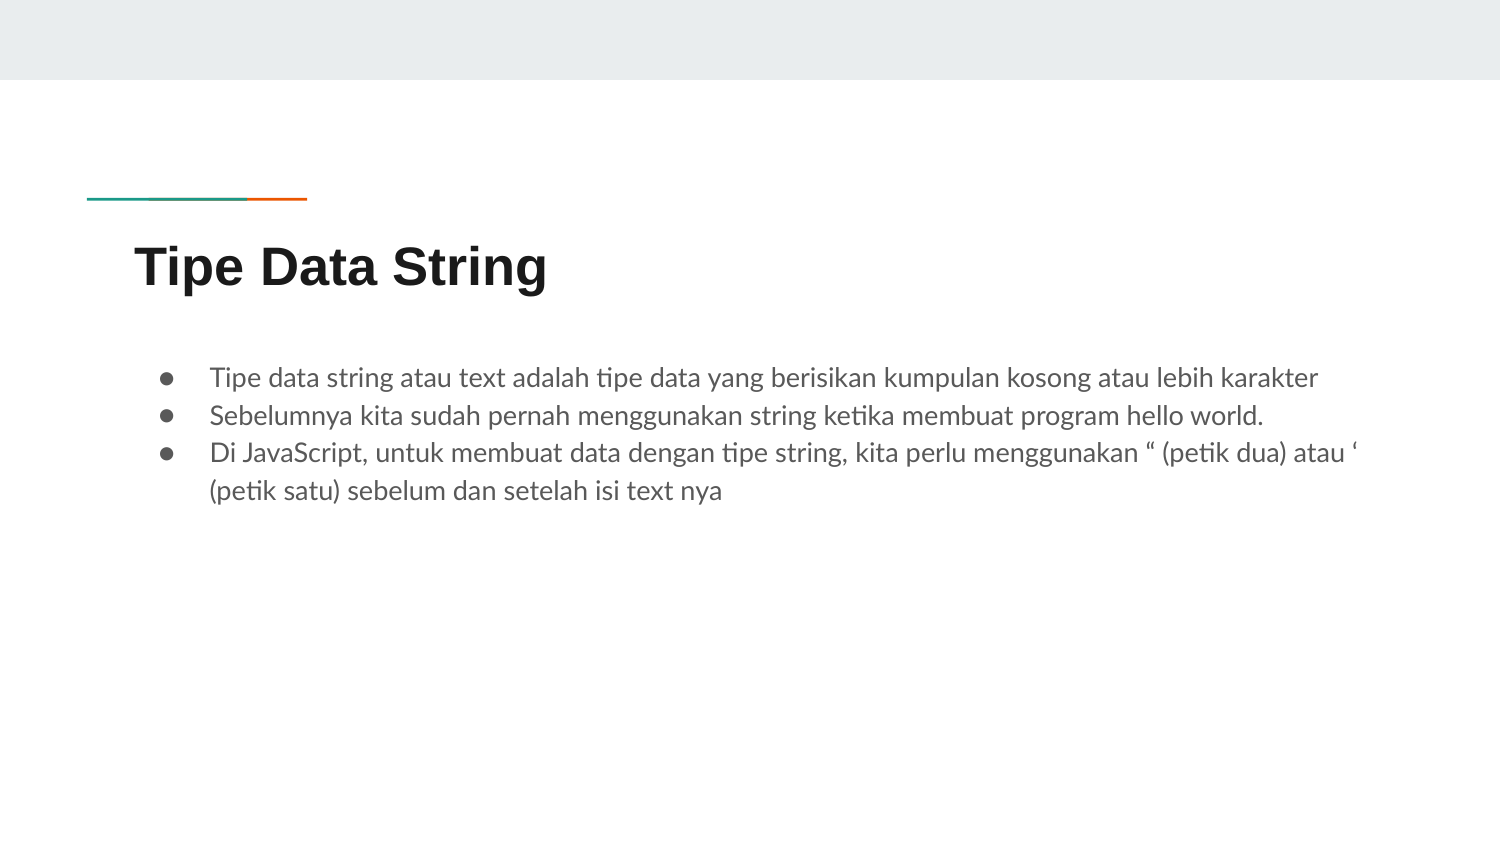

# Tipe Data String
Tipe data string atau text adalah tipe data yang berisikan kumpulan kosong atau lebih karakter
Sebelumnya kita sudah pernah menggunakan string ketika membuat program hello world.
Di JavaScript, untuk membuat data dengan tipe string, kita perlu menggunakan “ (petik dua) atau ‘ (petik satu) sebelum dan setelah isi text nya